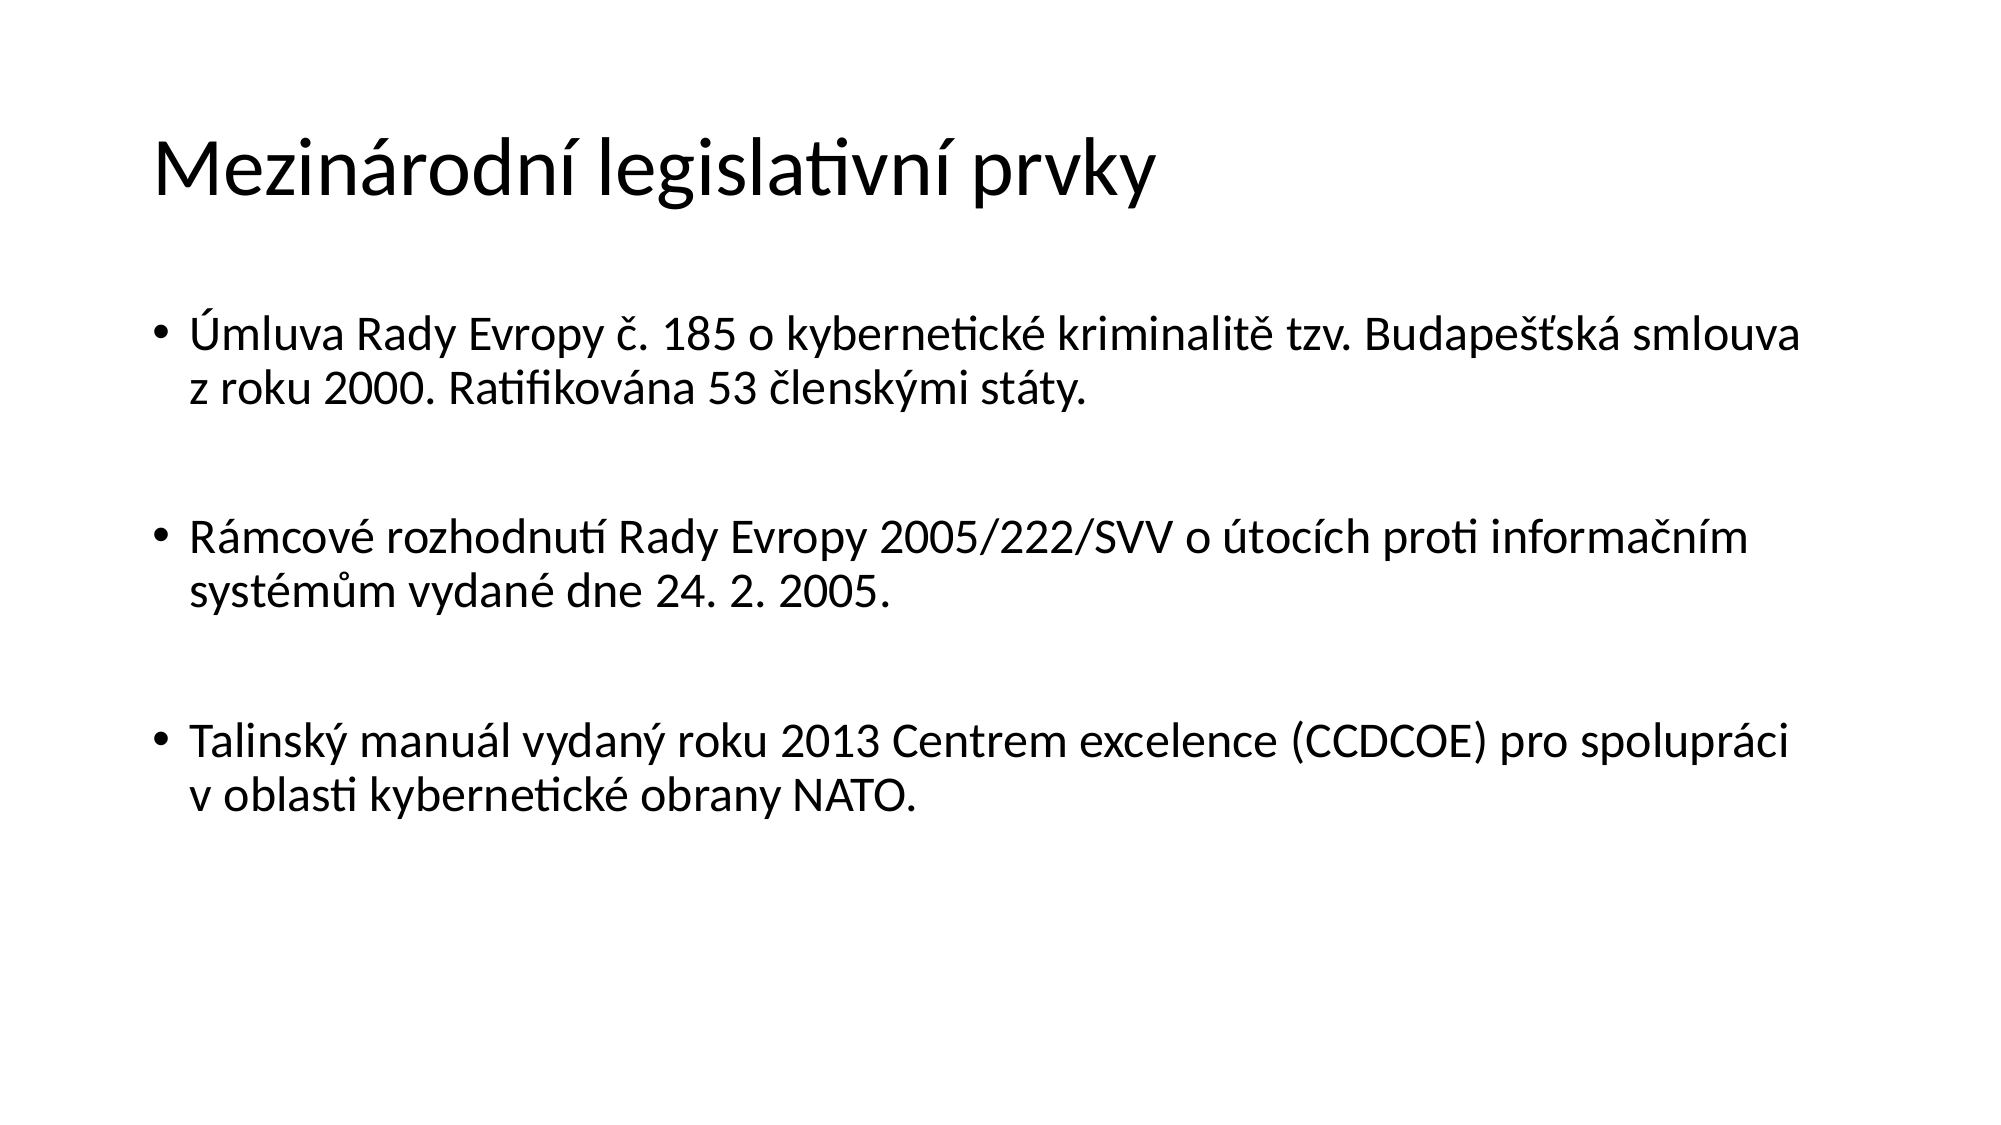

# Mezinárodní legislativní prvky
Úmluva Rady Evropy č. 185 o kybernetické kriminalitě tzv. Budapešťská smlouva z roku 2000. Ratifikována 53 členskými státy.

Rámcové rozhodnutí Rady Evropy 2005/222/SVV o útocích proti informačním systémům vydané dne 24. 2. 2005.

Talinský manuál vydaný roku 2013 Centrem excelence (CCDCOE) pro spolupráci v oblasti kybernetické obrany NATO.